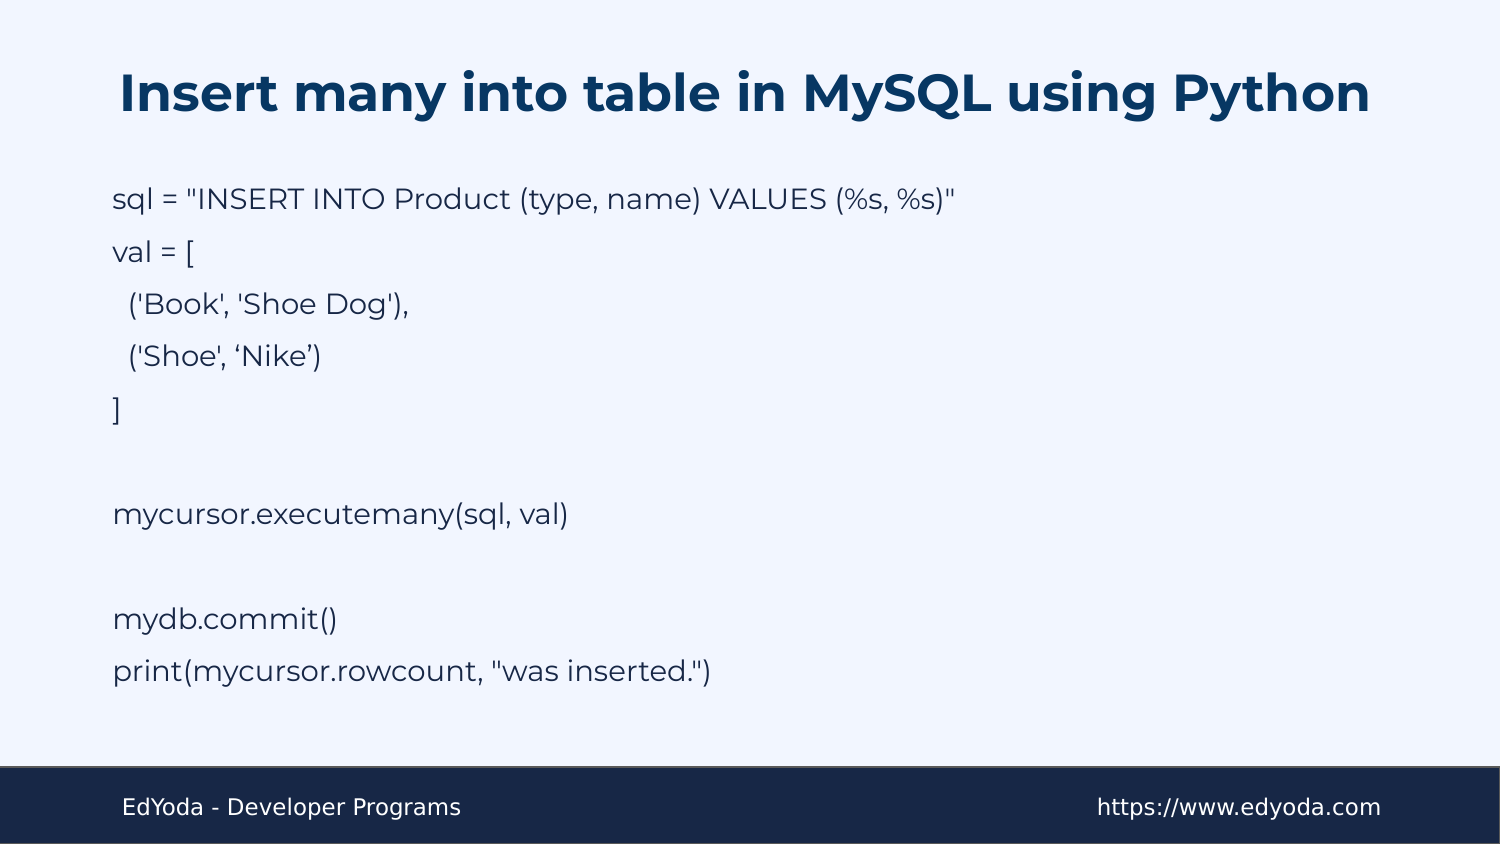

# Insert many into table in MySQL using Python
sql = "INSERT INTO Product (type, name) VALUES (%s, %s)"
val = [
  ('Book', 'Shoe Dog'),
  ('Shoe', ‘Nike’)
]

mycursor.executemany(sql, val)

mydb.commit()
print(mycursor.rowcount, "was inserted.")

EdYoda - Developer Programs
https://www.edyoda.com